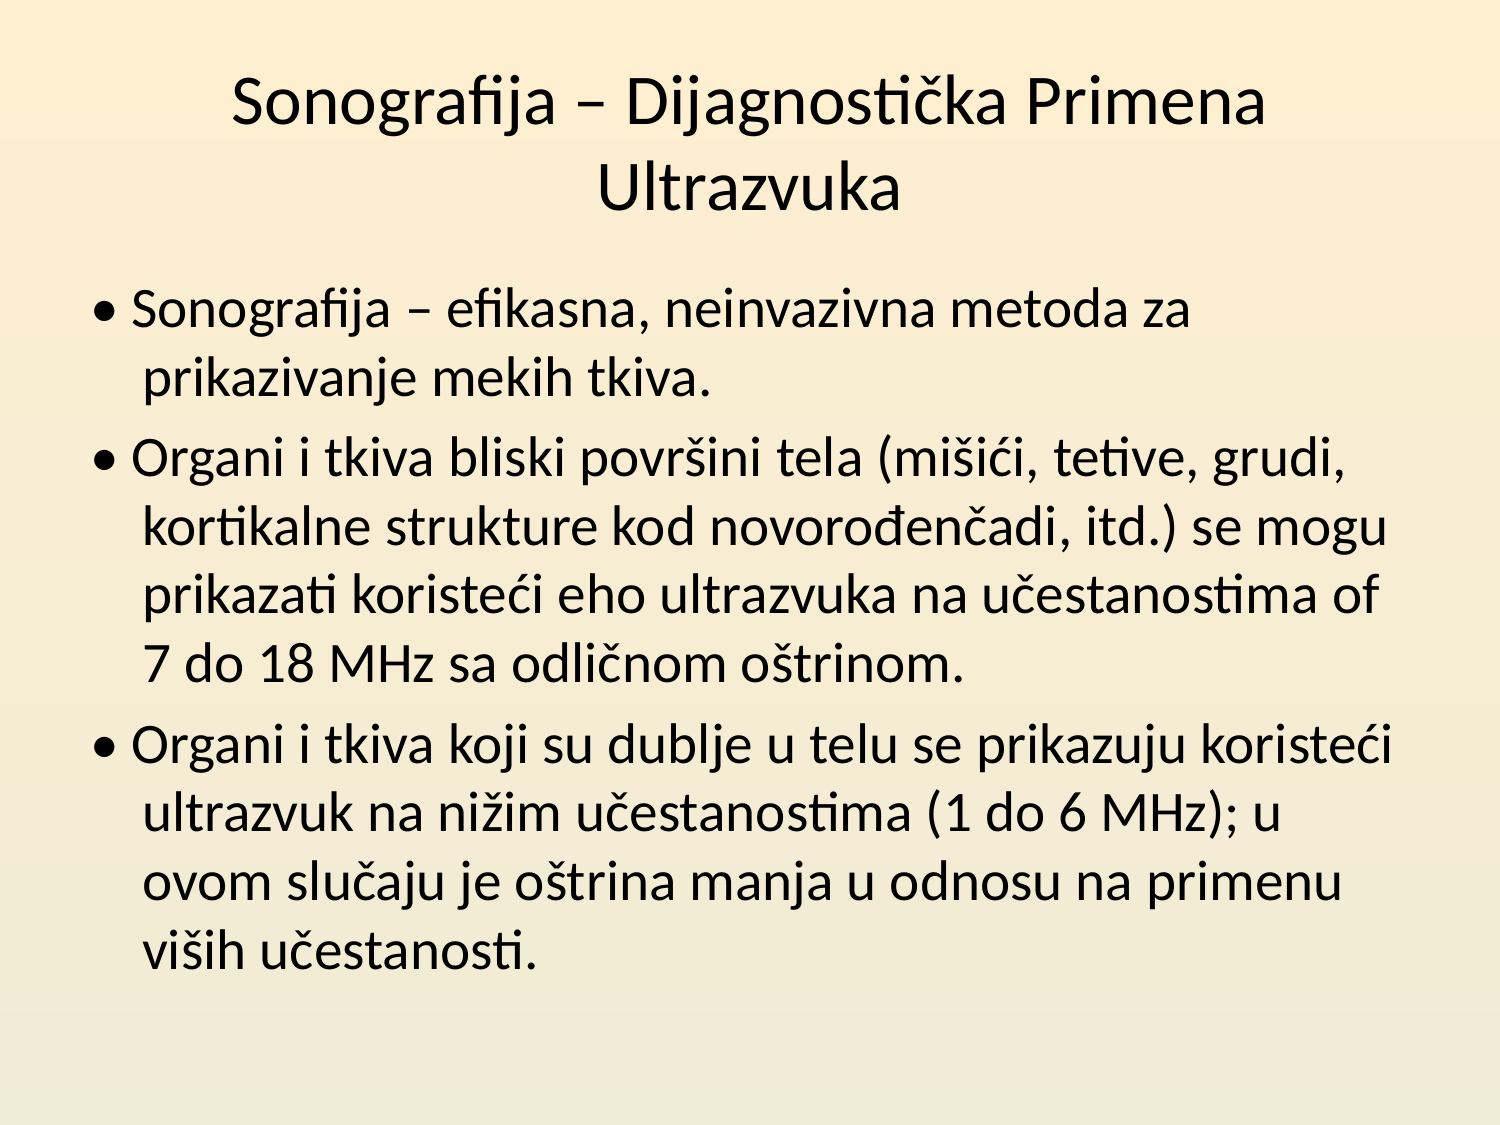

# Sonografija – Dijagnostička Primena Ultrazvuka
• Sonografija – efikasna, neinvazivna metoda za prikazivanje mekih tkiva.
• Organi i tkiva bliski površini tela (mišići, tetive, grudi, kortikalne strukture kod novorođenčadi, itd.) se mogu prikazati koristeći eho ultrazvuka na učestanostima of 7 do 18 MHz sa odličnom oštrinom.
• Organi i tkiva koji su dublje u telu se prikazuju koristeći ultrazvuk na nižim učestanostima (1 do 6 MHz); u ovom slučaju je oštrina manja u odnosu na primenu viših učestanosti.